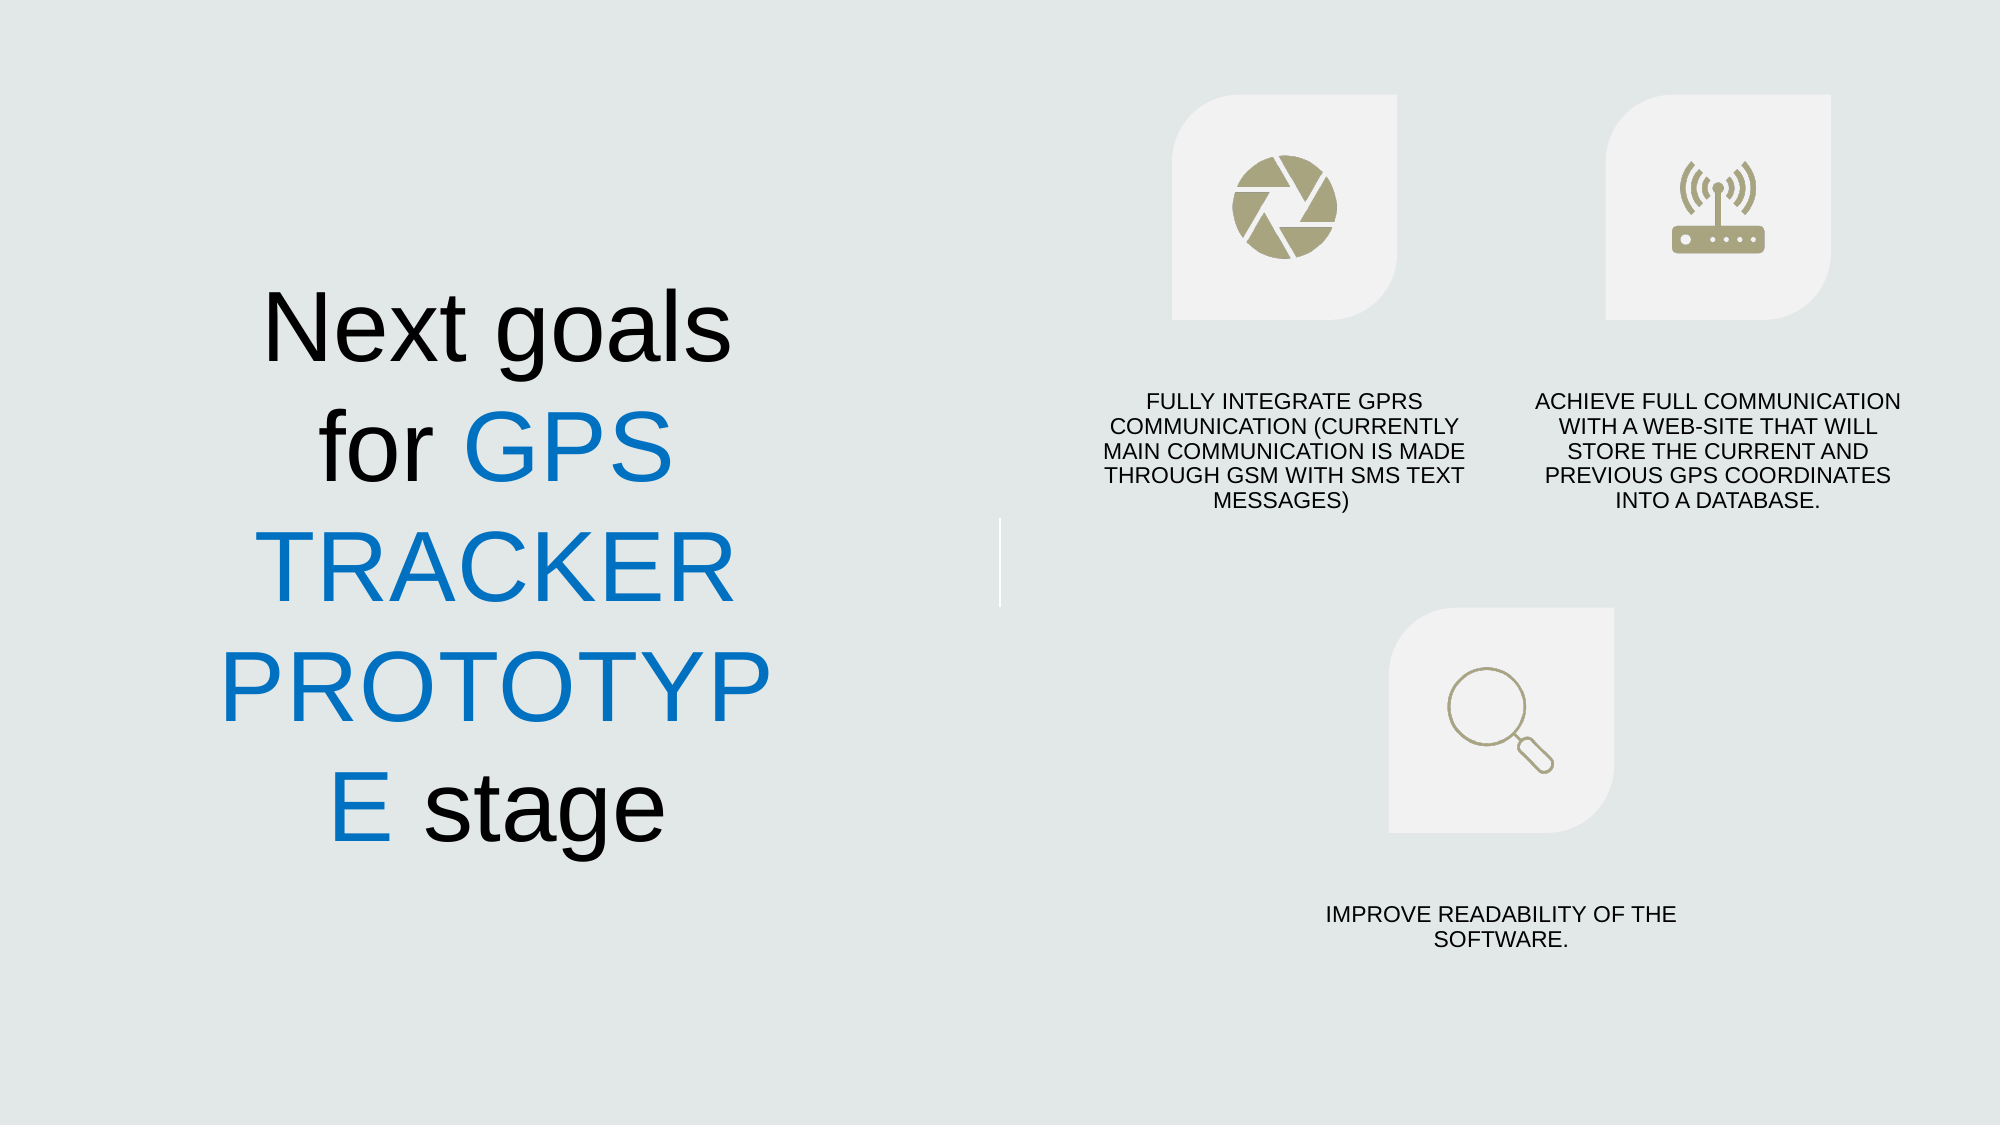

Fully integrate GPRS communication (currently main communication is made through GSM with SMS text messages)
Achieve full communication with a web-site that will store the current and previous GPS coordinates into a database.
Improve readability of the software.
# Next goals for GPS TRACKER PROTOTYPE stage